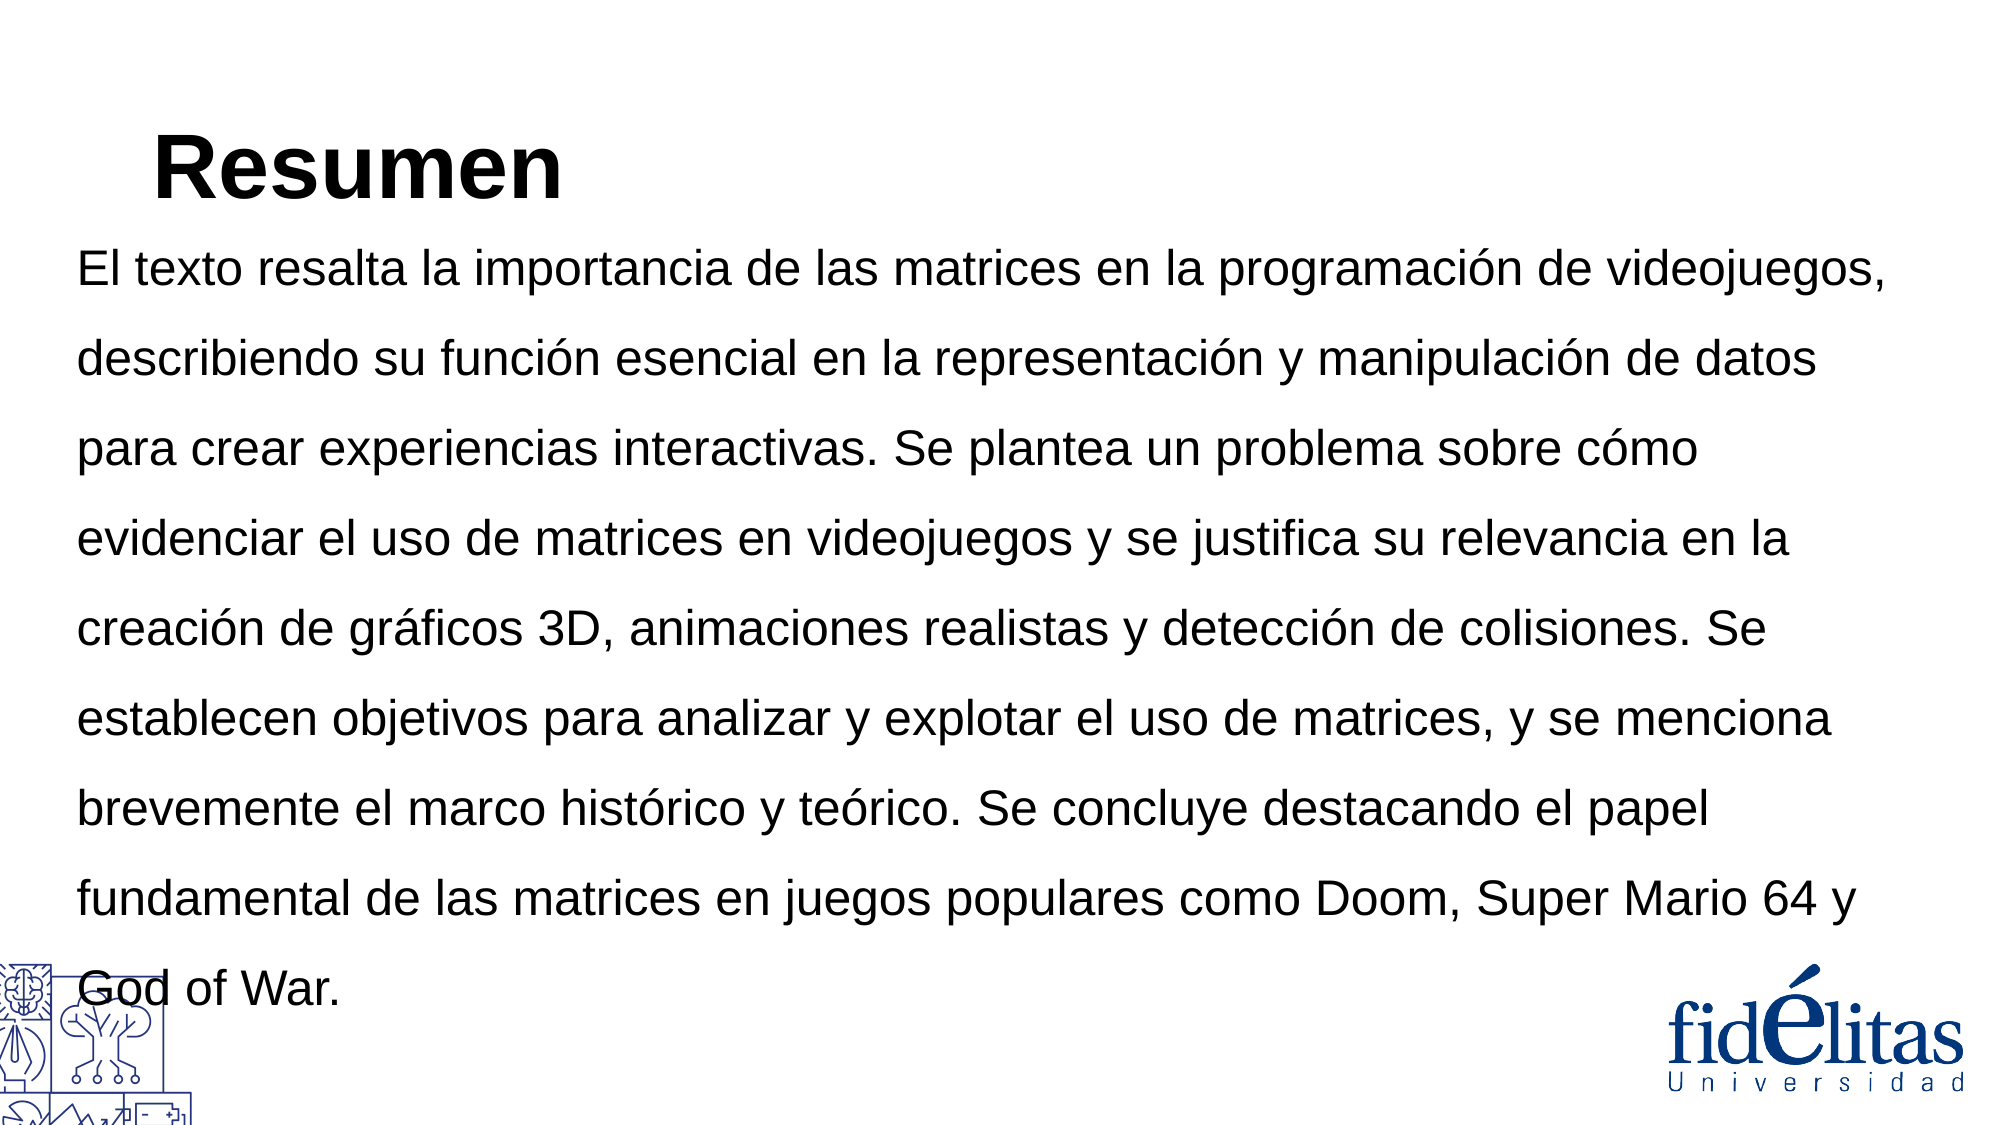

# Resumen
El texto resalta la importancia de las matrices en la programación de videojuegos, describiendo su función esencial en la representación y manipulación de datos para crear experiencias interactivas. Se plantea un problema sobre cómo evidenciar el uso de matrices en videojuegos y se justifica su relevancia en la creación de gráficos 3D, animaciones realistas y detección de colisiones. Se establecen objetivos para analizar y explotar el uso de matrices, y se menciona brevemente el marco histórico y teórico. Se concluye destacando el papel fundamental de las matrices en juegos populares como Doom, Super Mario 64 y God of War.